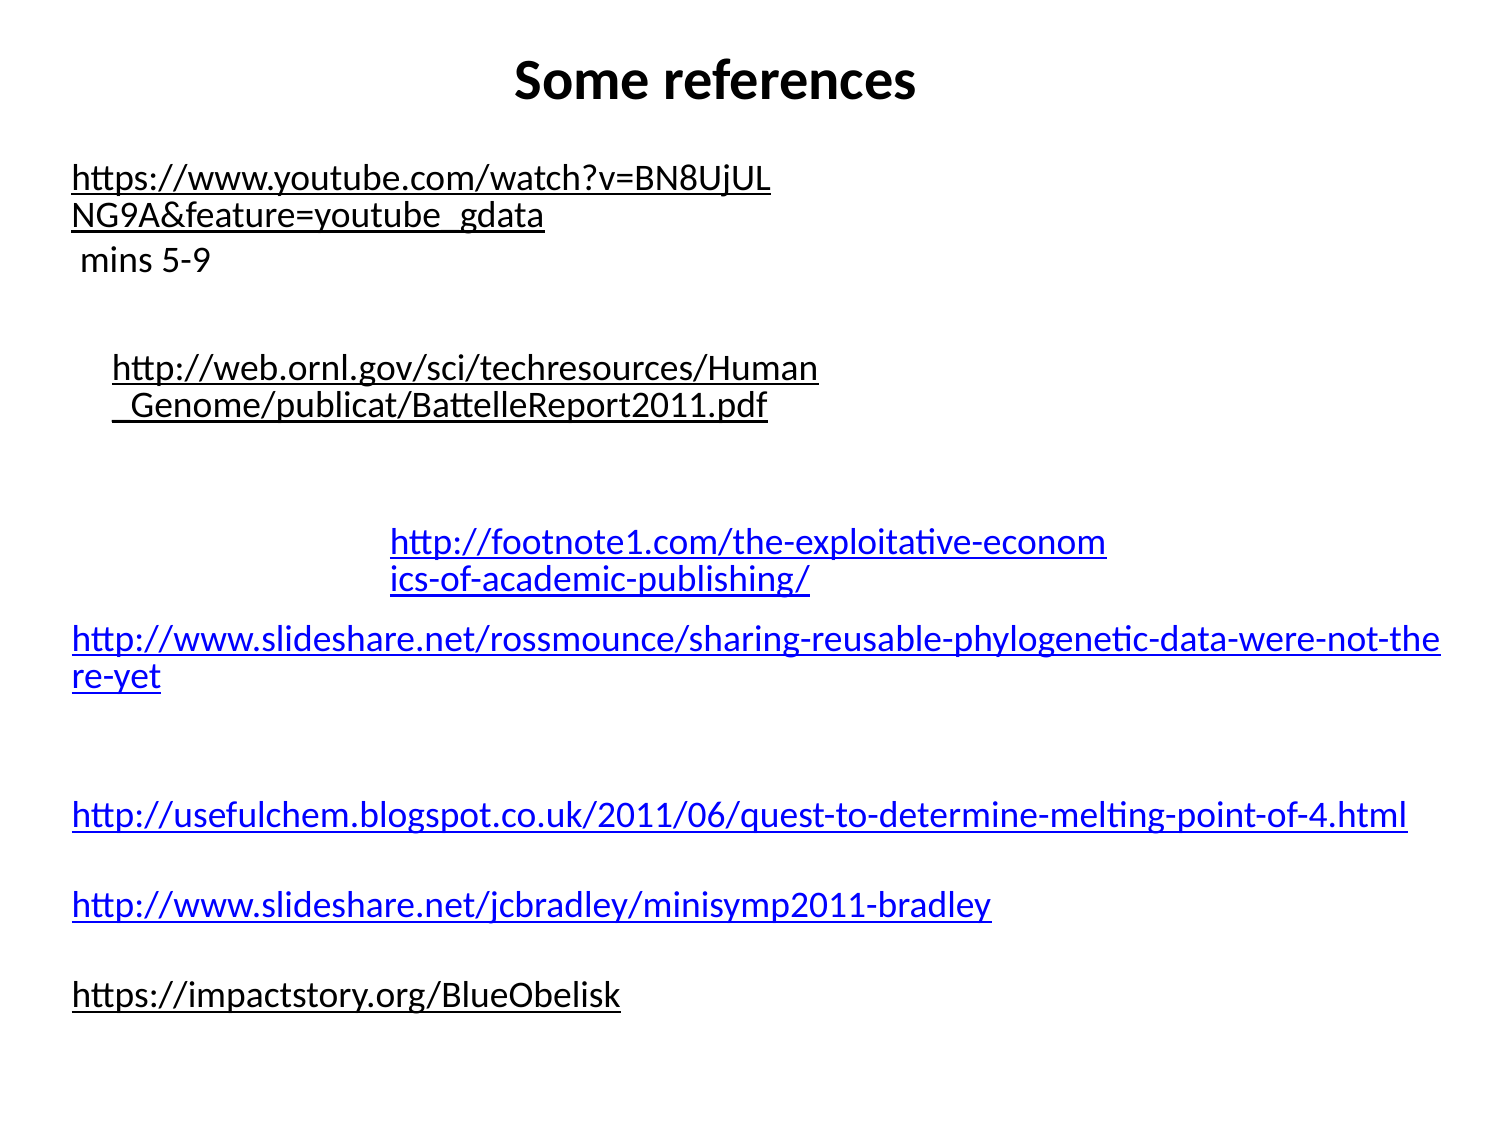

Some references
https://www.youtube.com/watch?v=BN8UjULNG9A&feature=youtube_gdata mins 5-9
http://web.ornl.gov/sci/techresources/Human_Genome/publicat/BattelleReport2011.pdf
http://footnote1.com/the-exploitative-economics-of-academic-publishing/

http://www.slideshare.net/rossmounce/sharing-reusable-phylogenetic-data-were-not-there-yet

http://usefulchem.blogspot.co.uk/2011/06/quest-to-determine-melting-point-of-4.html

http://www.slideshare.net/jcbradley/minisymp2011-bradley

https://impactstory.org/BlueObelisk